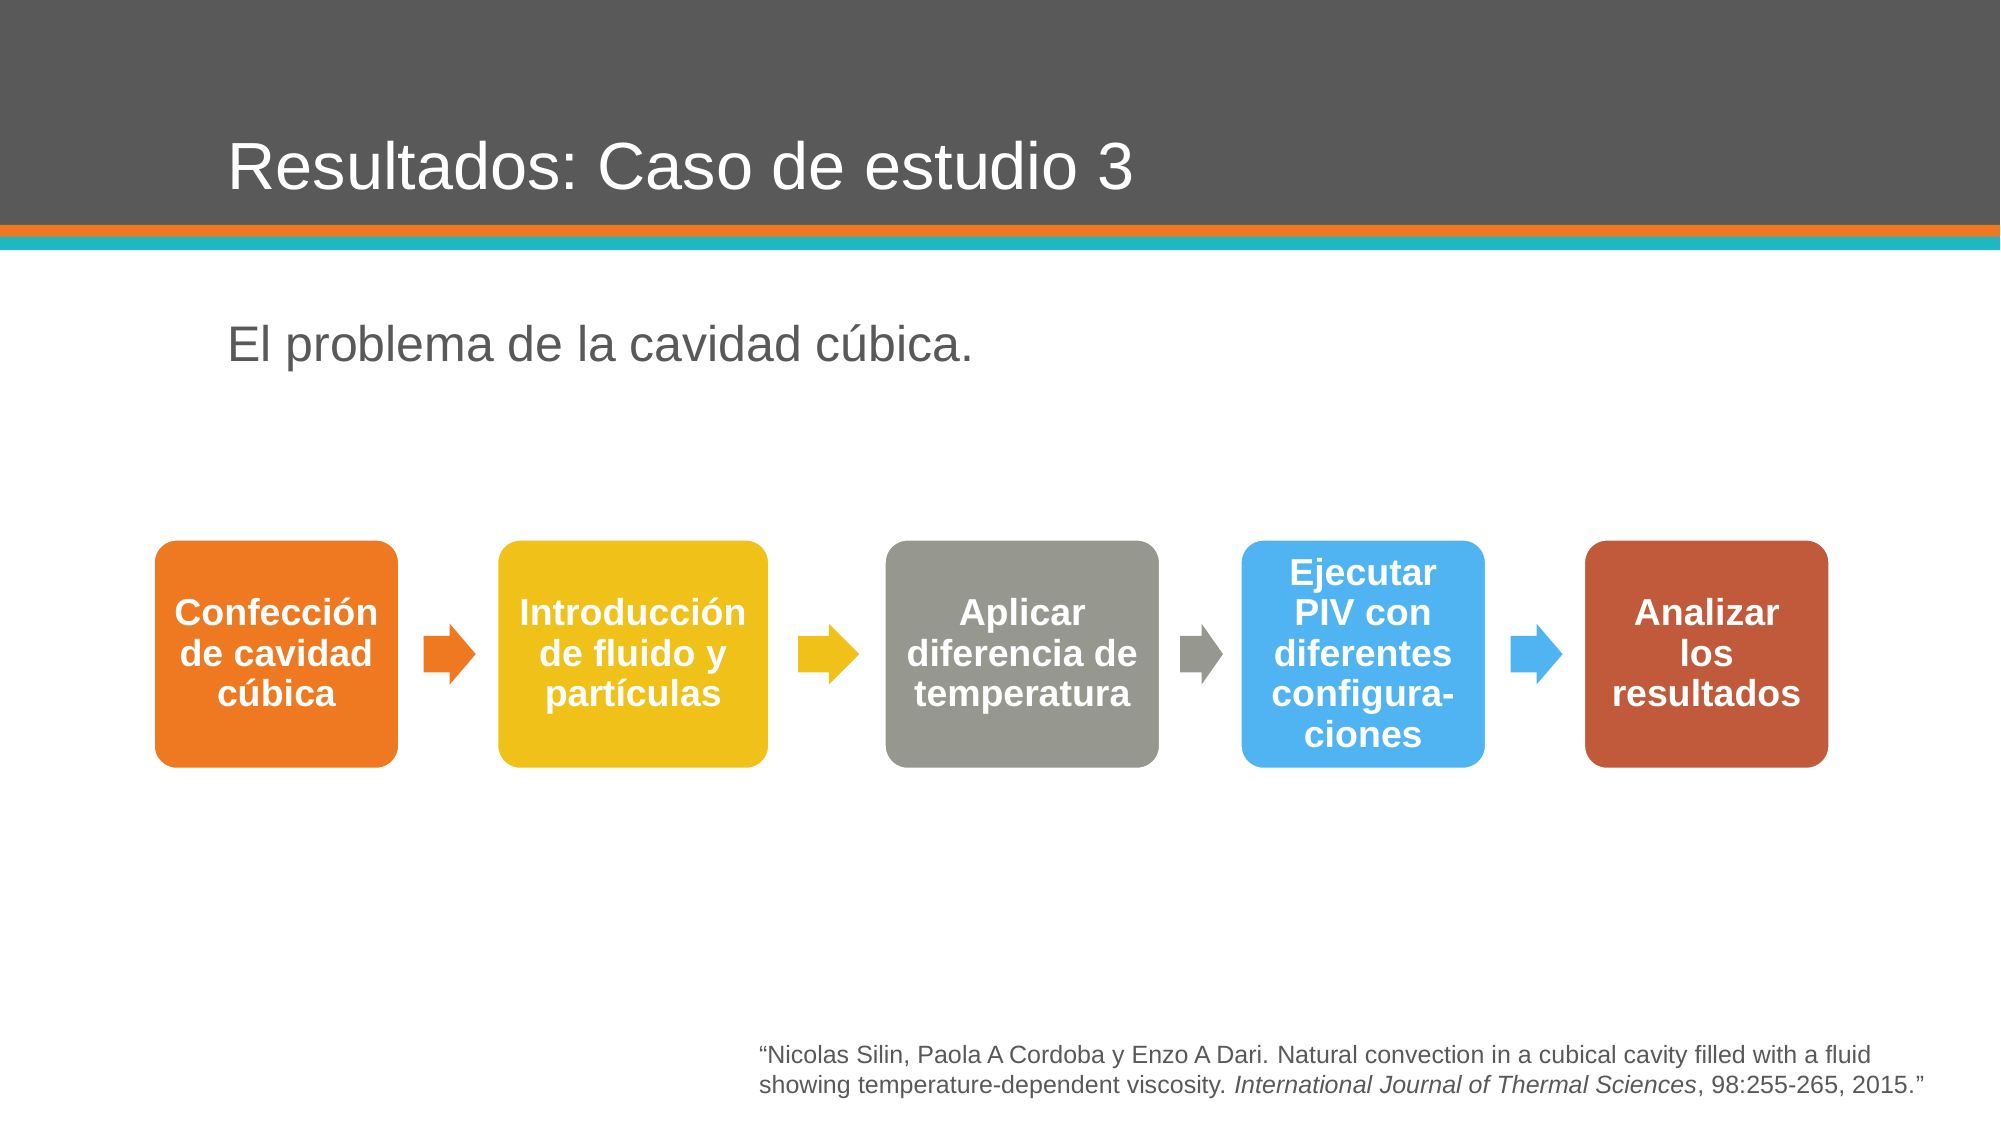

# Resultados: Caso de estudio 3
El problema de la cavidad cúbica.
Confección de cavidad cúbica

Introducción de fluido y partículas

Aplicar diferencia de temperatura

Ejecutar PIV con diferentes configura- ciones

Analizar los resultados
“Nicolas Silin, Paola A Cordoba y Enzo A Dari. Natural convection in a cubical cavity filled with a fluid showing temperature-dependent viscosity. International Journal of Thermal Sciences, 98:255-265, 2015.”